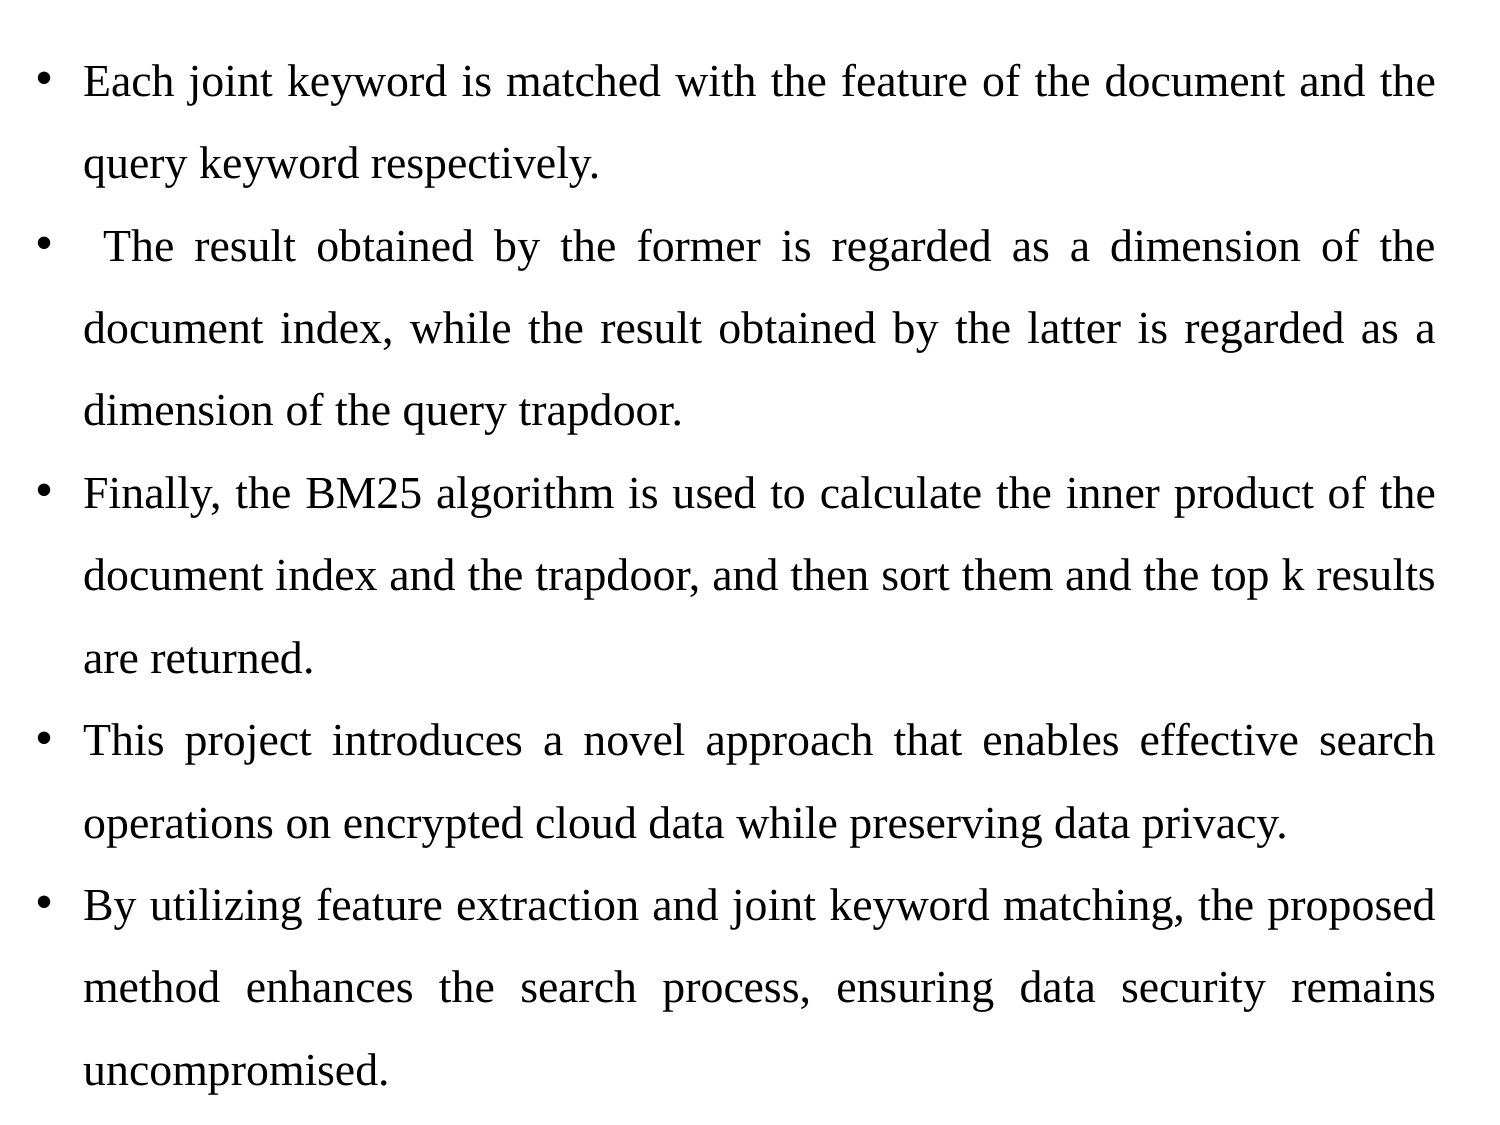

Each joint keyword is matched with the feature of the document and the query keyword respectively.
 The result obtained by the former is regarded as a dimension of the document index, while the result obtained by the latter is regarded as a dimension of the query trapdoor.
Finally, the BM25 algorithm is used to calculate the inner product of the document index and the trapdoor, and then sort them and the top k results are returned.
This project introduces a novel approach that enables effective search operations on encrypted cloud data while preserving data privacy.
By utilizing feature extraction and joint keyword matching, the proposed method enhances the search process, ensuring data security remains uncompromised.